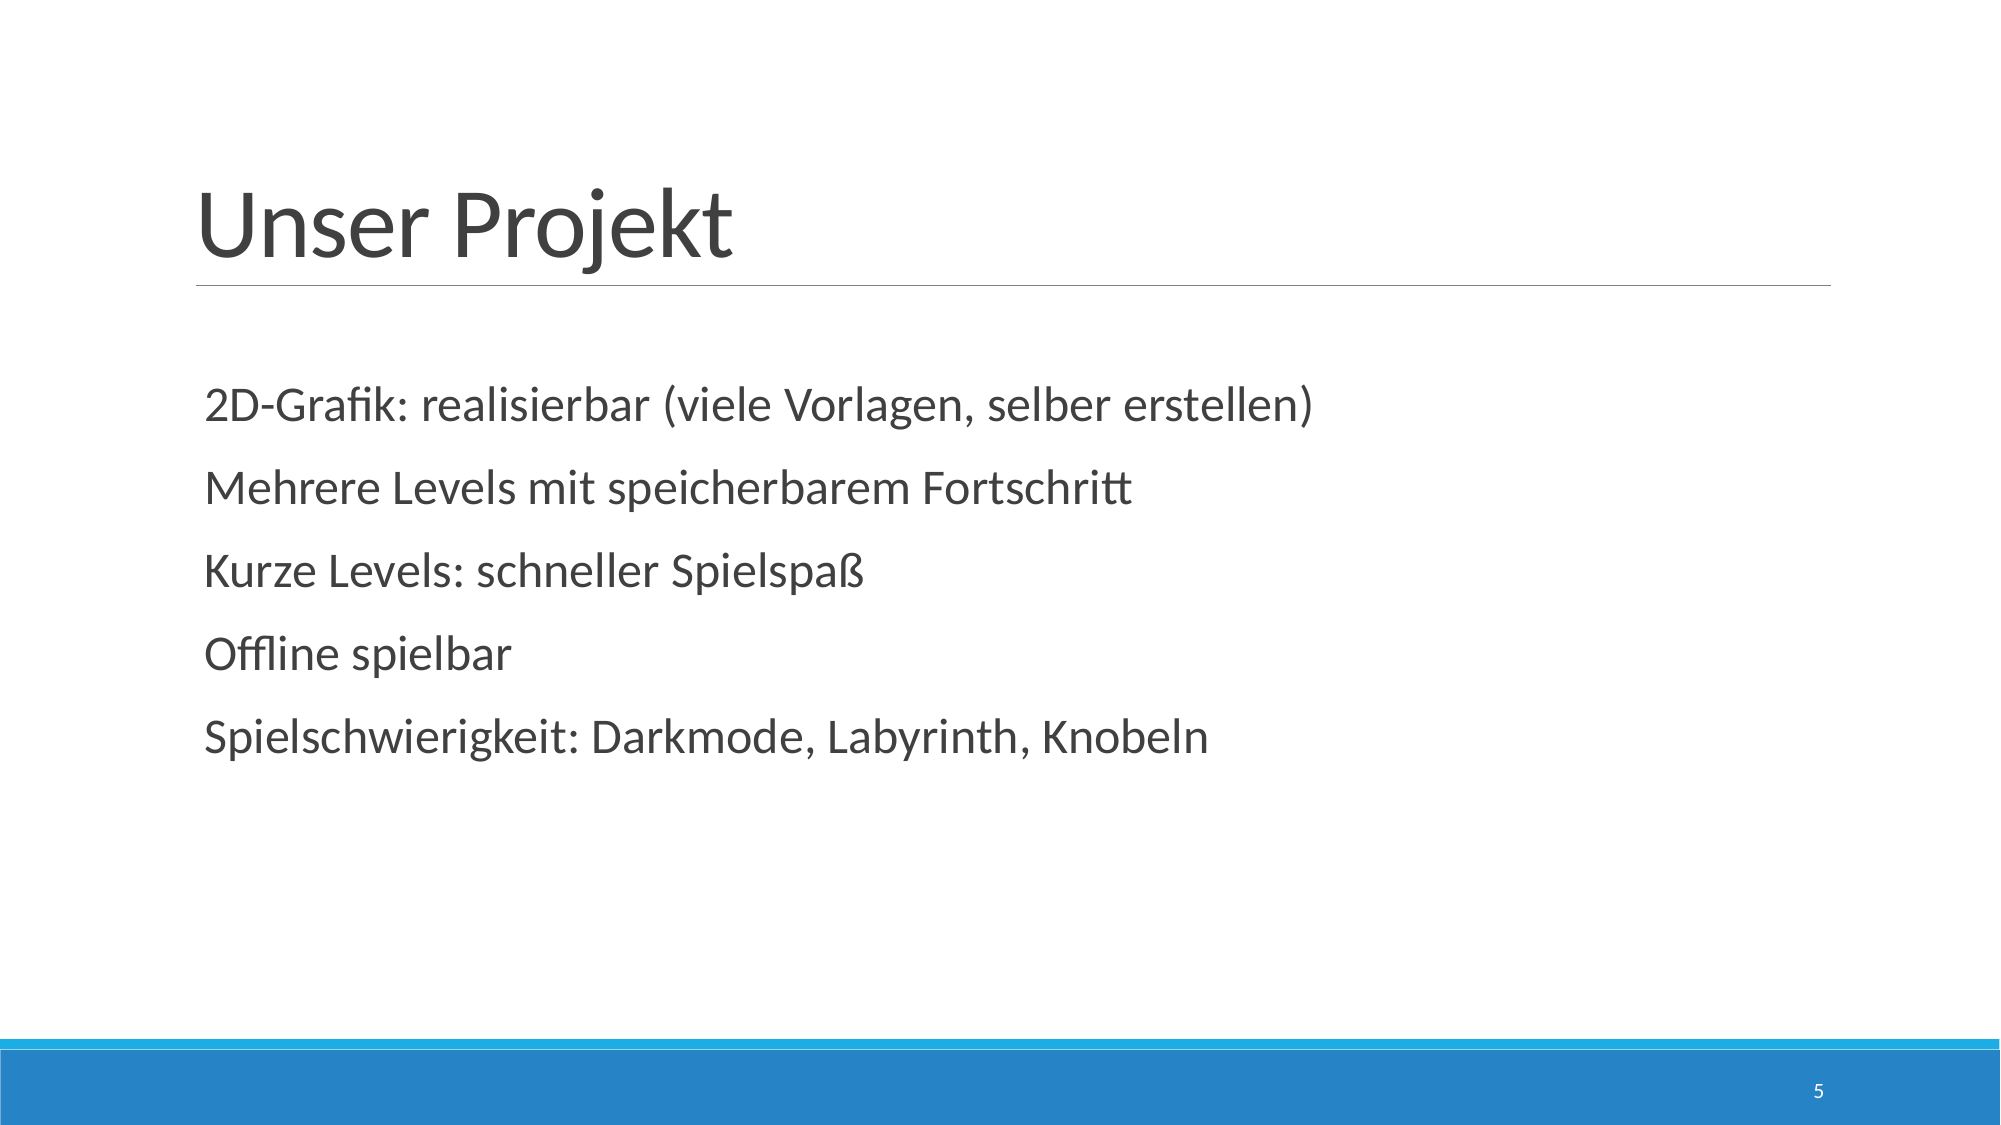

# Unser Projekt
2D-Grafik: realisierbar (viele Vorlagen, selber erstellen)
Mehrere Levels mit speicherbarem Fortschritt
Kurze Levels: schneller Spielspaß
Offline spielbar
Spielschwierigkeit: Darkmode, Labyrinth, Knobeln

5